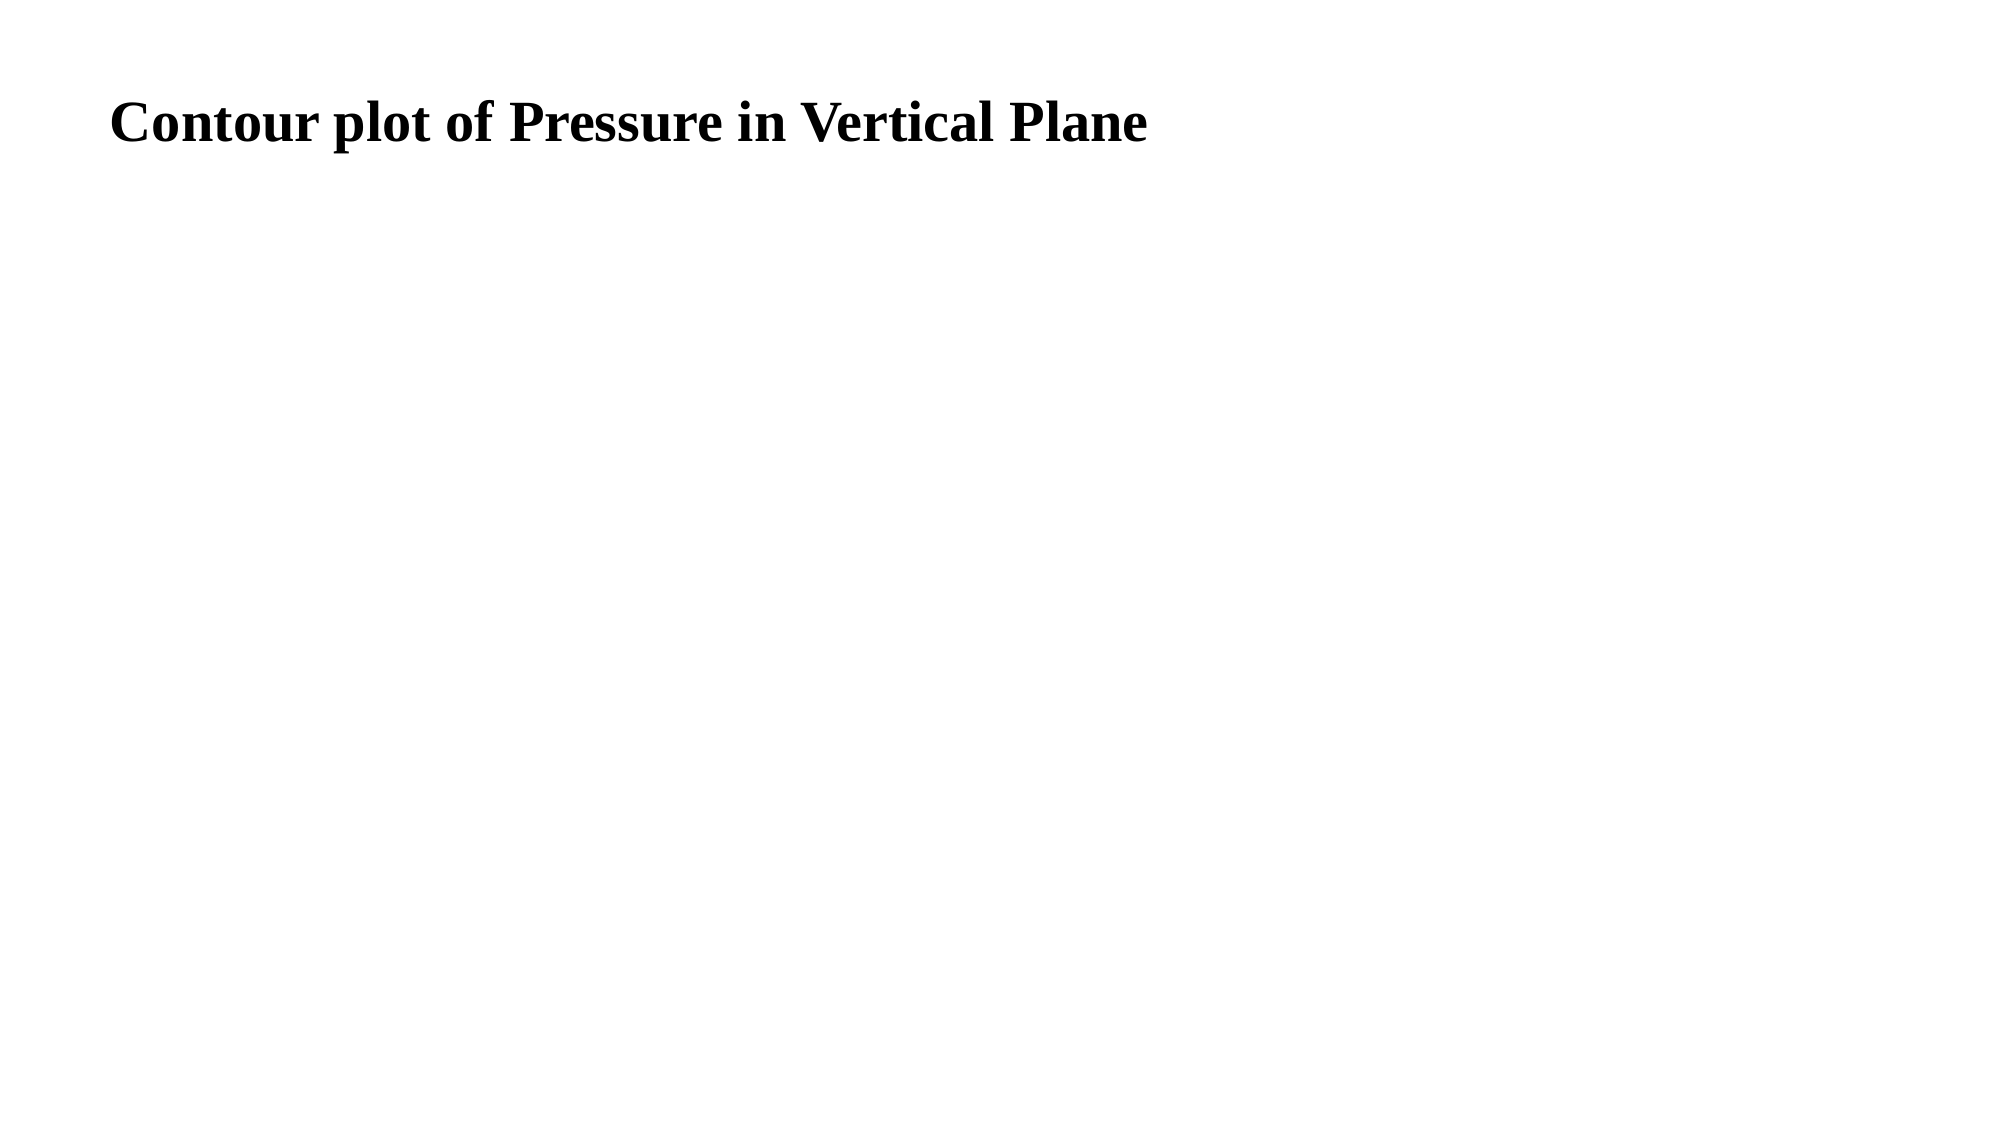

Contour plot of Pressure in Vertical Plane